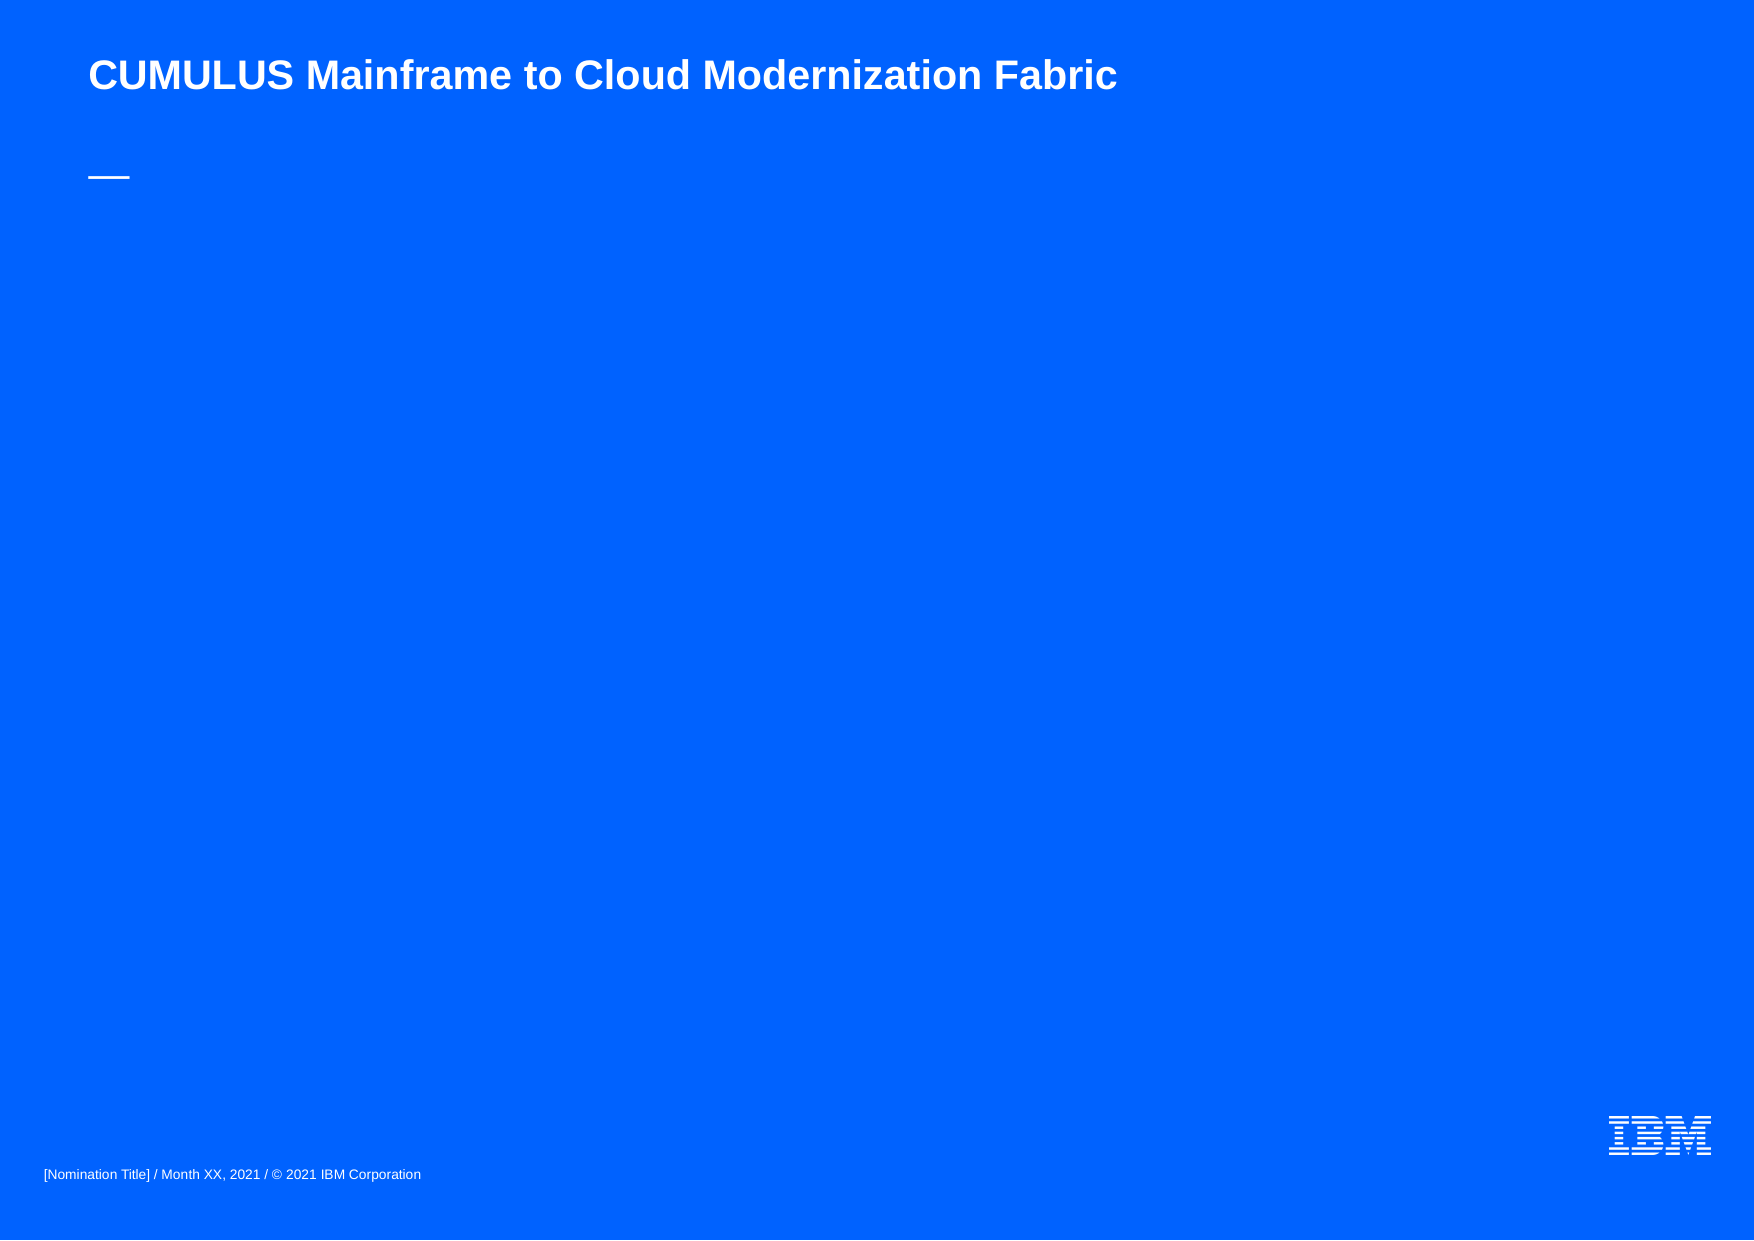

# CUMULUS Mainframe to Cloud Modernization Fabric —
[Nomination Title] / Month XX, 2021 / © 2021 IBM Corporation